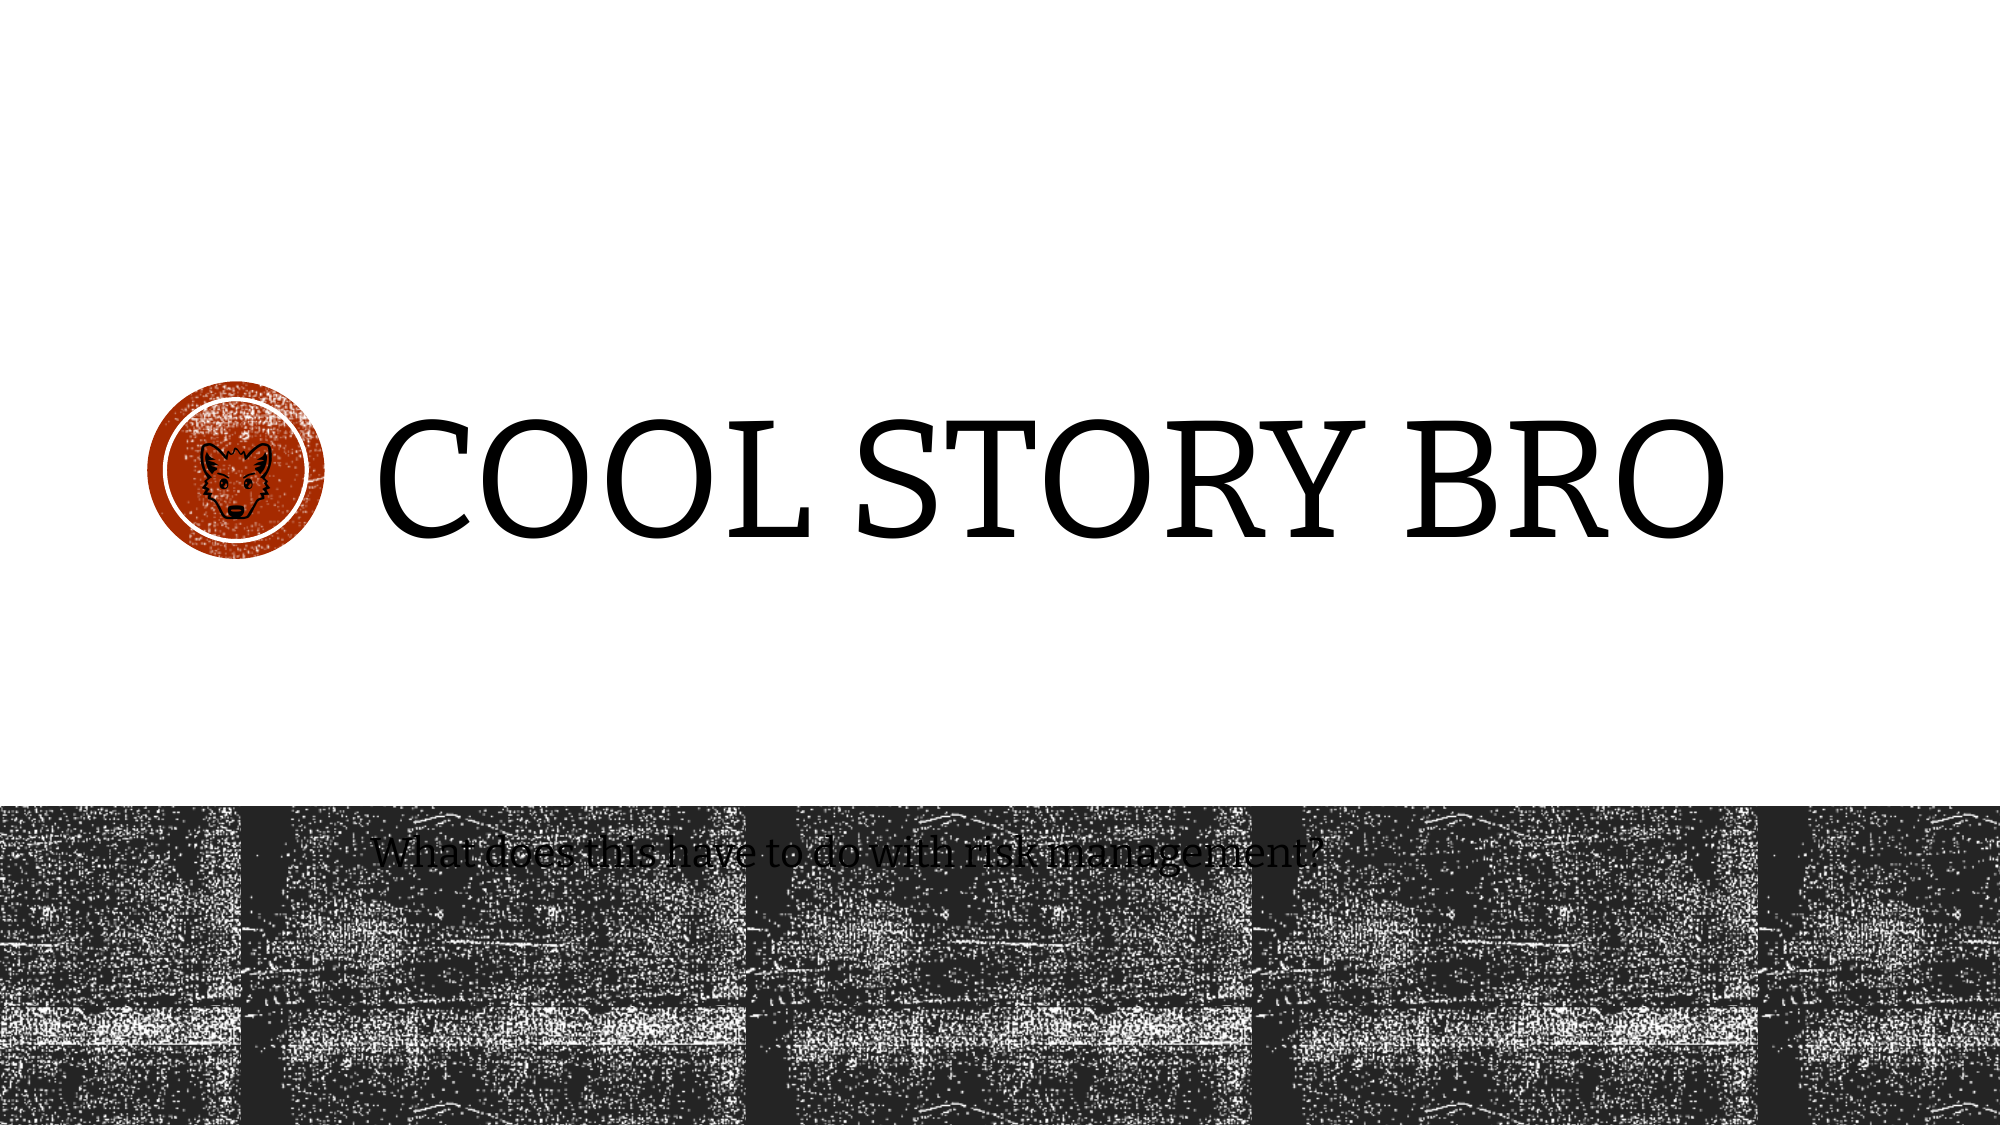

# Cool story bro
🐺
What does this have to do with risk management?